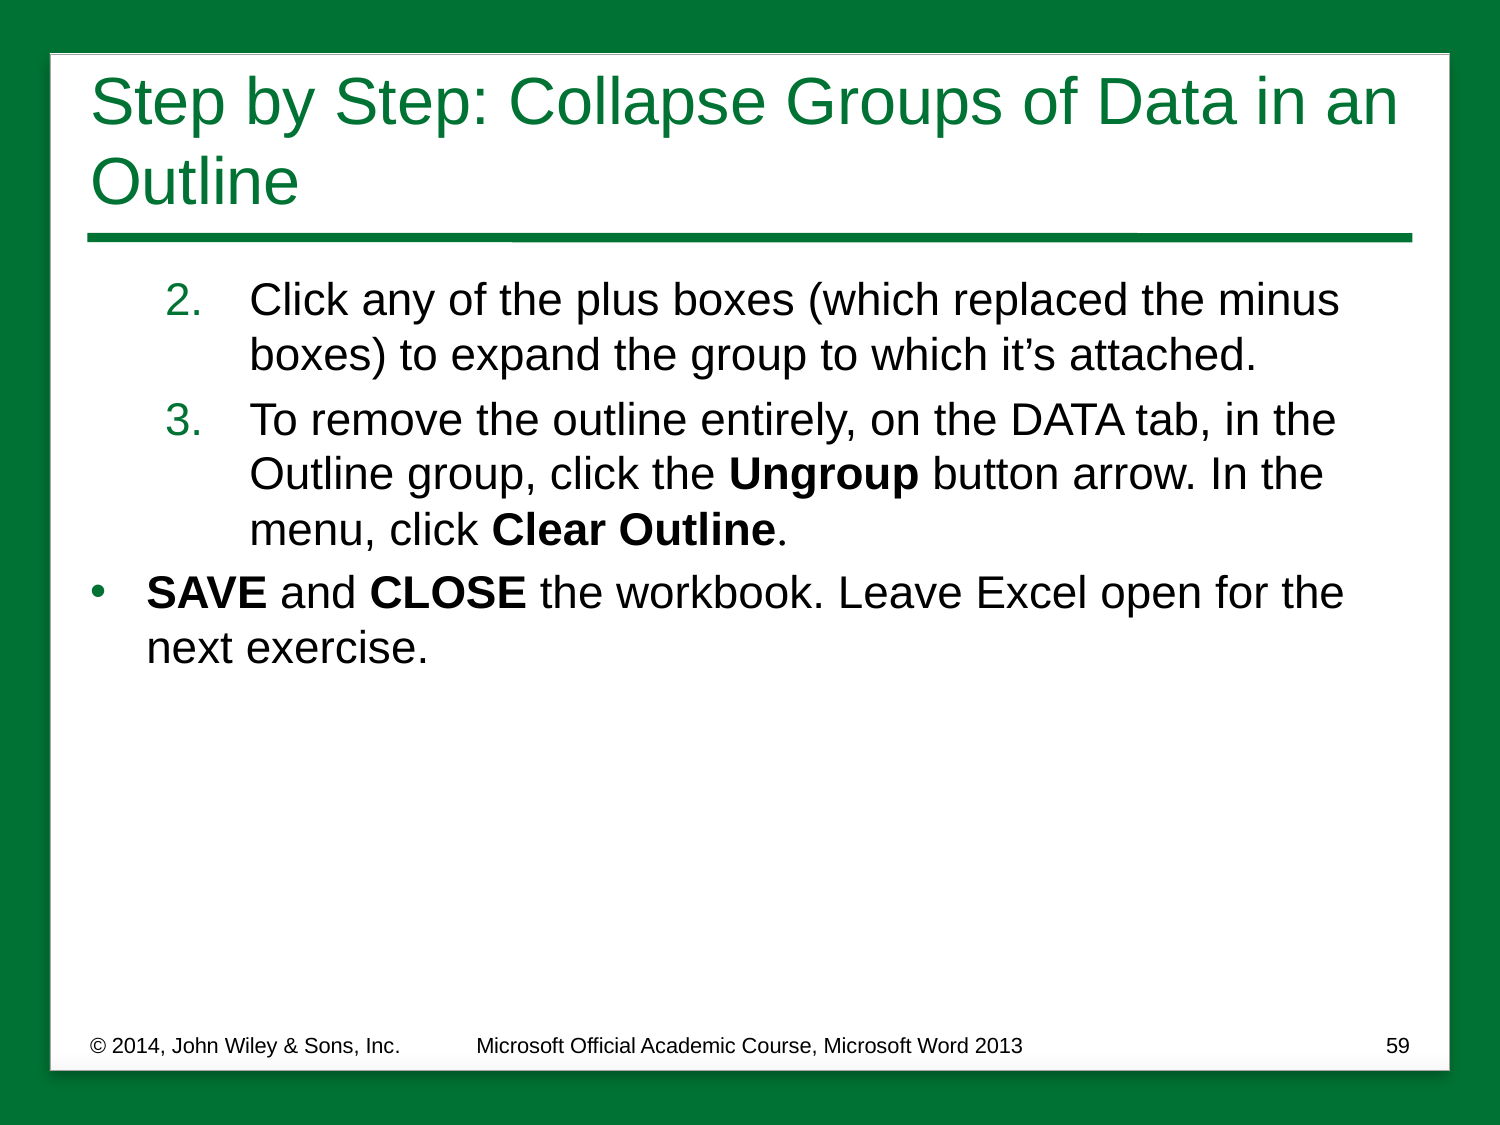

# Step by Step: Collapse Groups of Data in an Outline
Click any of the plus boxes (which replaced the minus boxes) to expand the group to which it’s attached.
To remove the outline entirely, on the DATA tab, in the Outline group, click the Ungroup button arrow. In the menu, click Clear Outline.
SAVE and CLOSE the workbook. Leave Excel open for the next exercise.
© 2014, John Wiley & Sons, Inc.
Microsoft Official Academic Course, Microsoft Word 2013
59